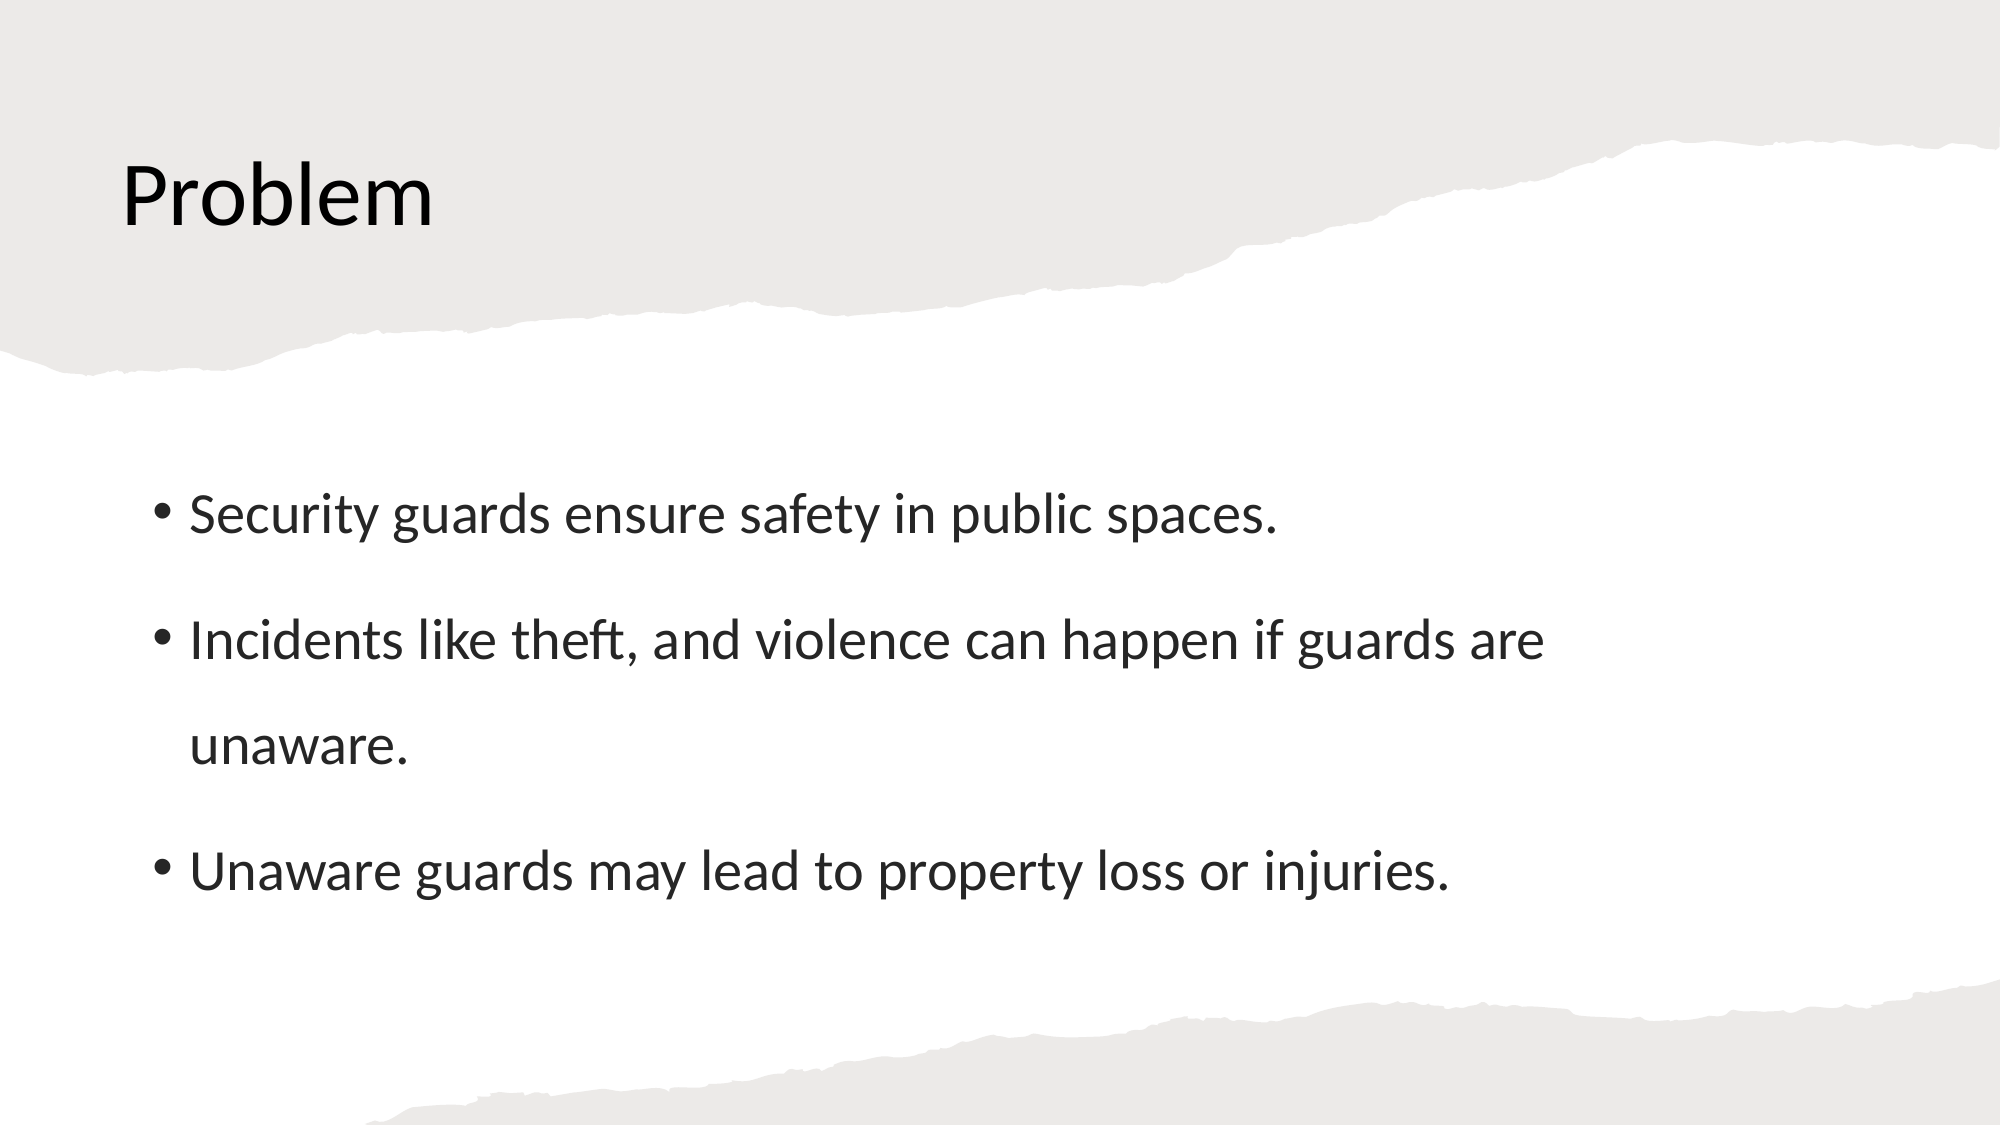

# Problem
Security guards ensure safety in public spaces.
Incidents like theft, and violence can happen if guards are unaware.
Unaware guards may lead to property loss or injuries.

5